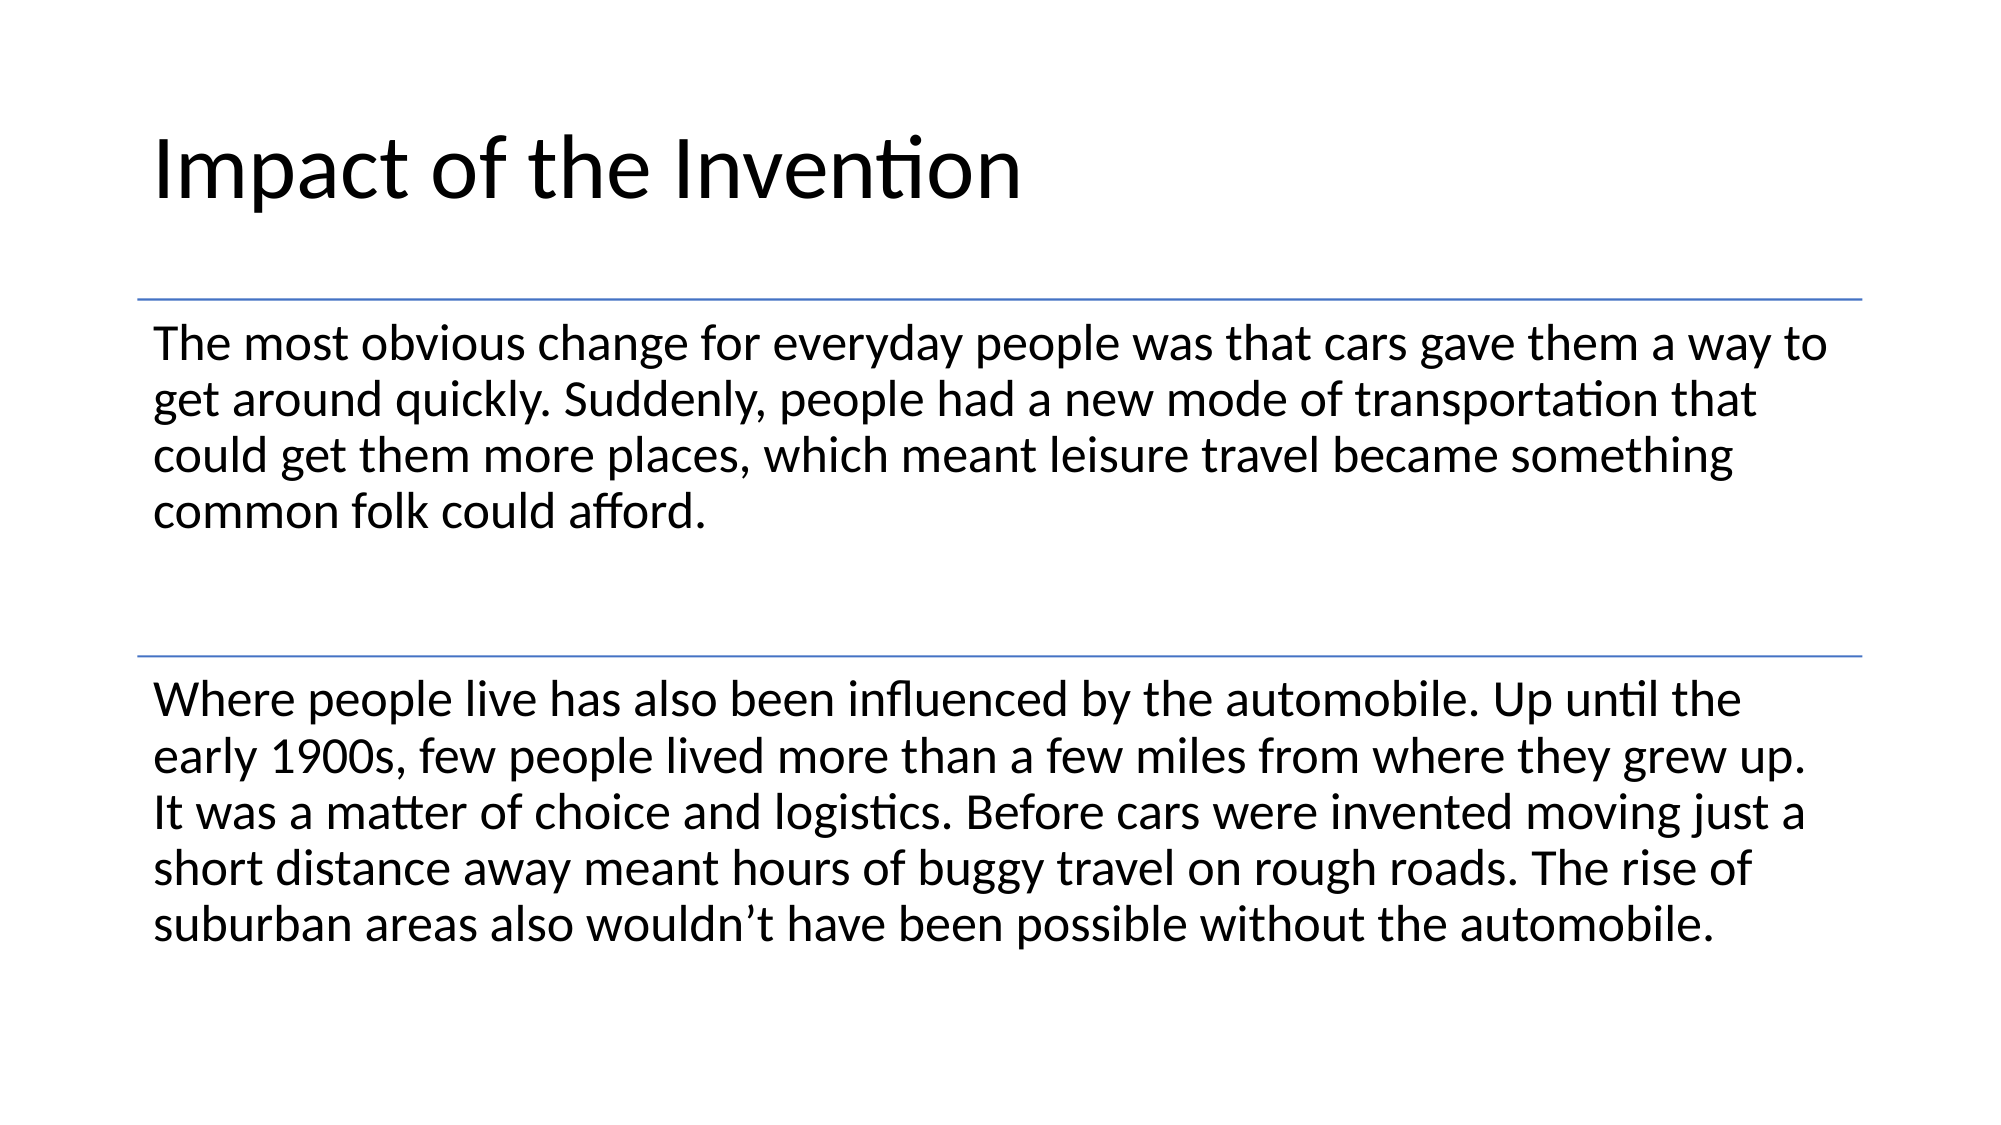

# Impact of the Invention
The most obvious change for everyday people was that cars gave them a way to get around quickly. Suddenly, people had a new mode of transportation that could get them more places, which meant leisure travel became something common folk could afford.
Where people live has also been influenced by the automobile. Up until the early 1900s, few people lived more than a few miles from where they grew up. It was a matter of choice and logistics. Before cars were invented moving just a short distance away meant hours of buggy travel on rough roads. The rise of suburban areas also wouldn’t have been possible without the automobile.